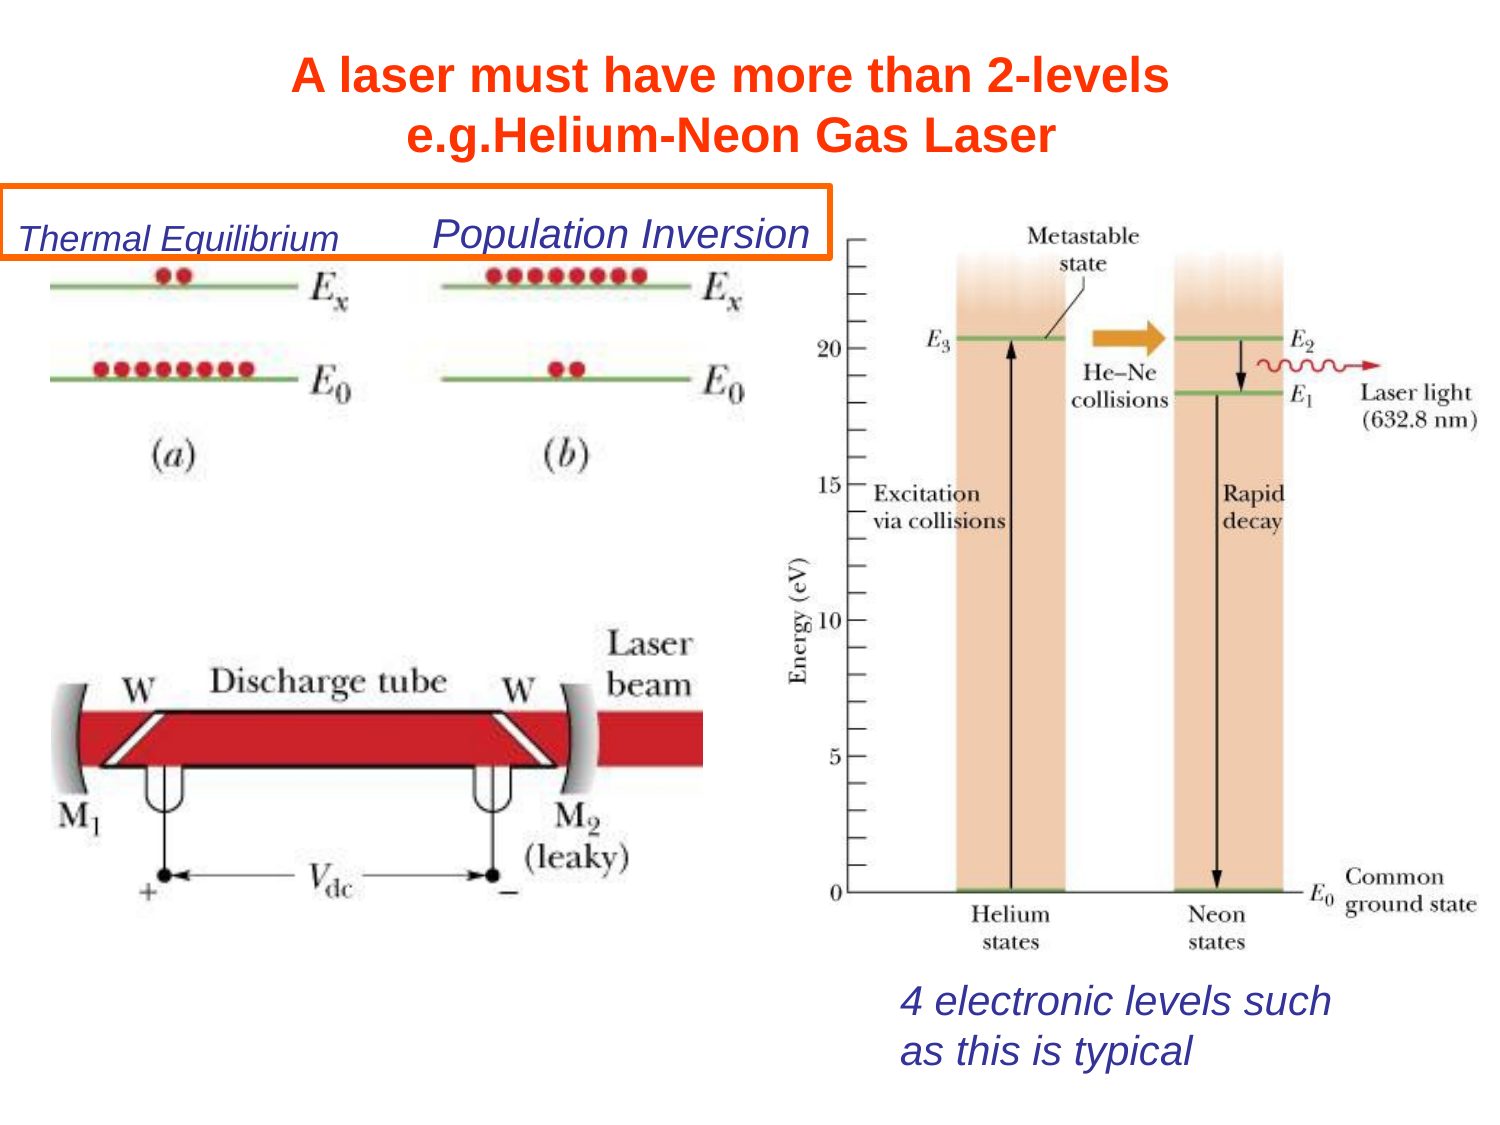

# A laser must have more than 2-levels e.g.Helium-Neon Gas Laser

Thermal Equilibrium	Population Inversion

4 electronic levels such
as this is typical